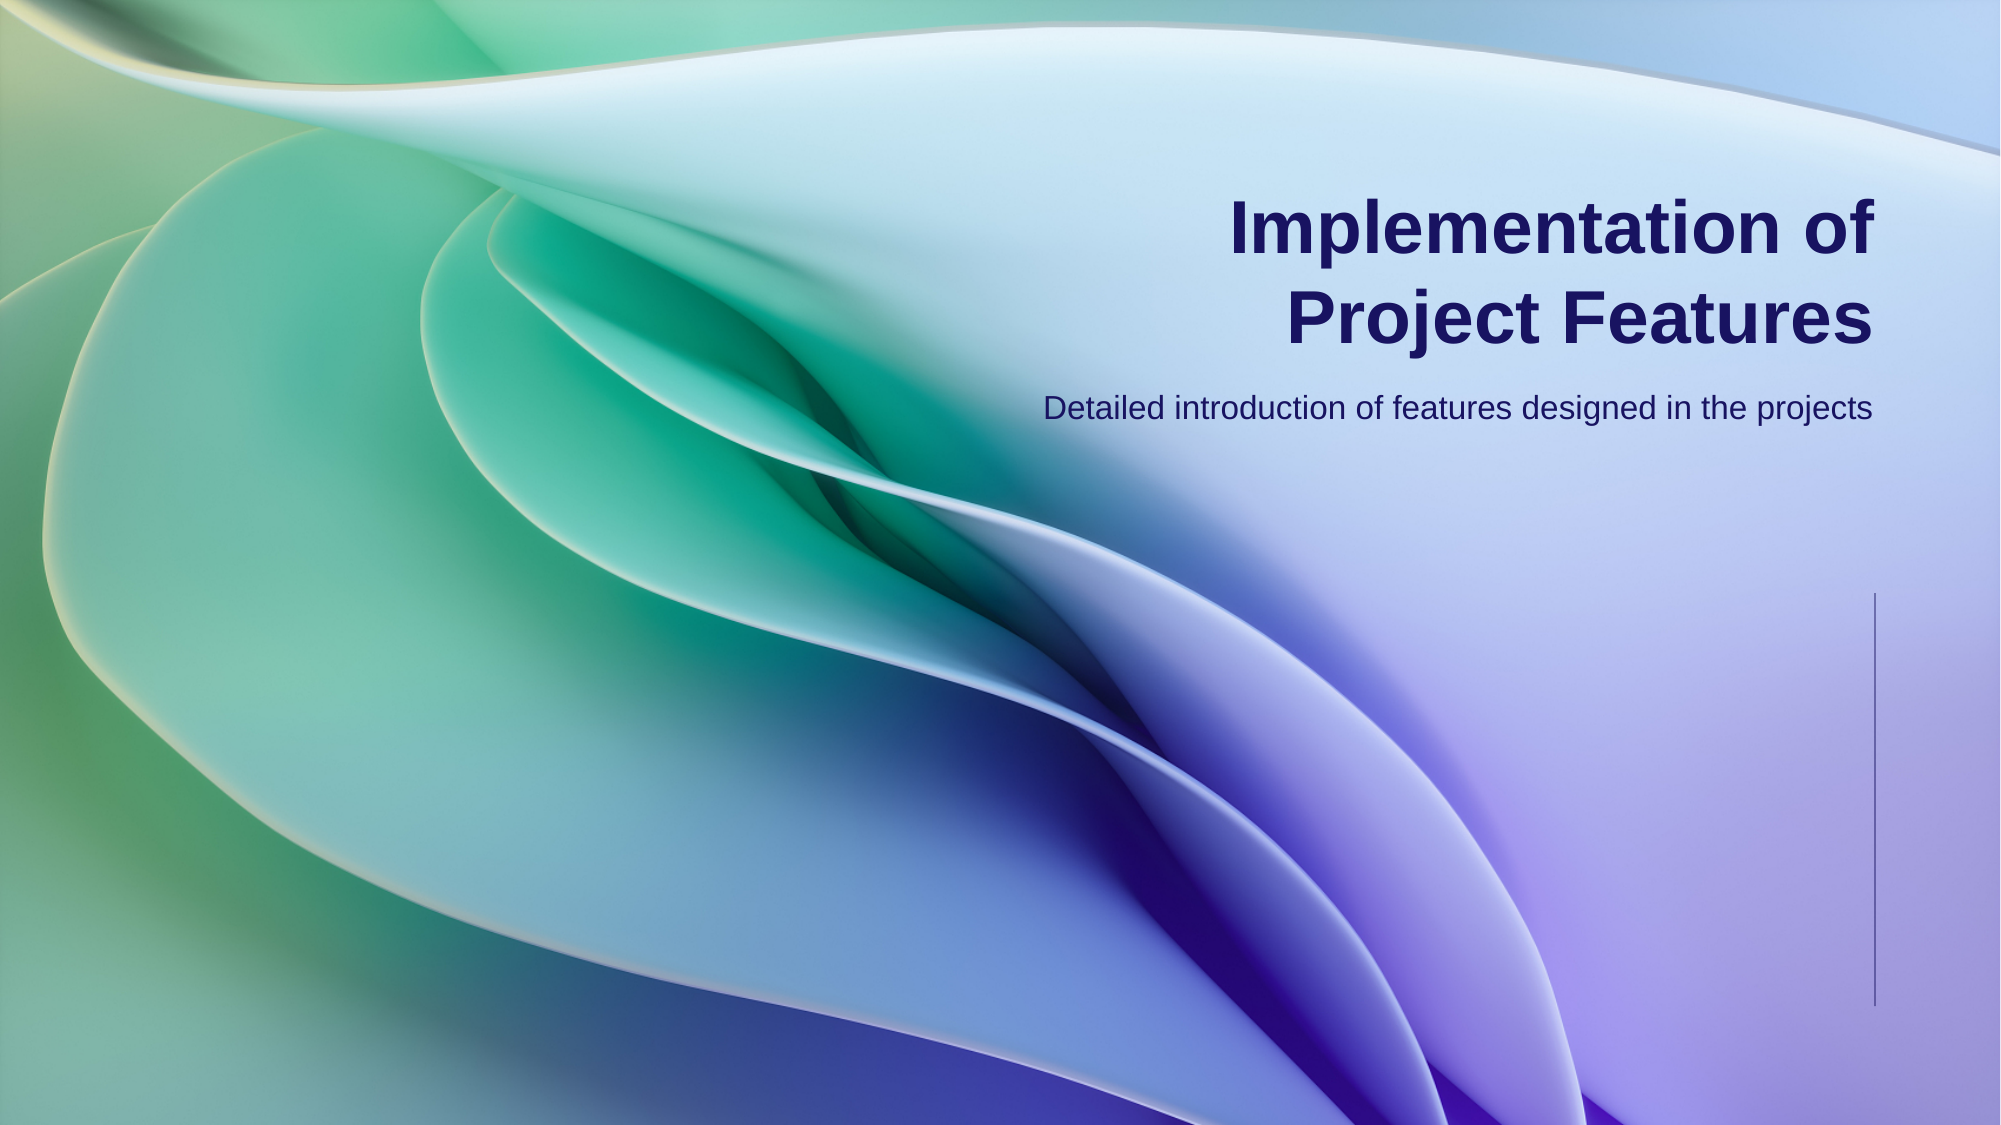

Implementation of
Project Features
Detailed introduction of features designed in the projects